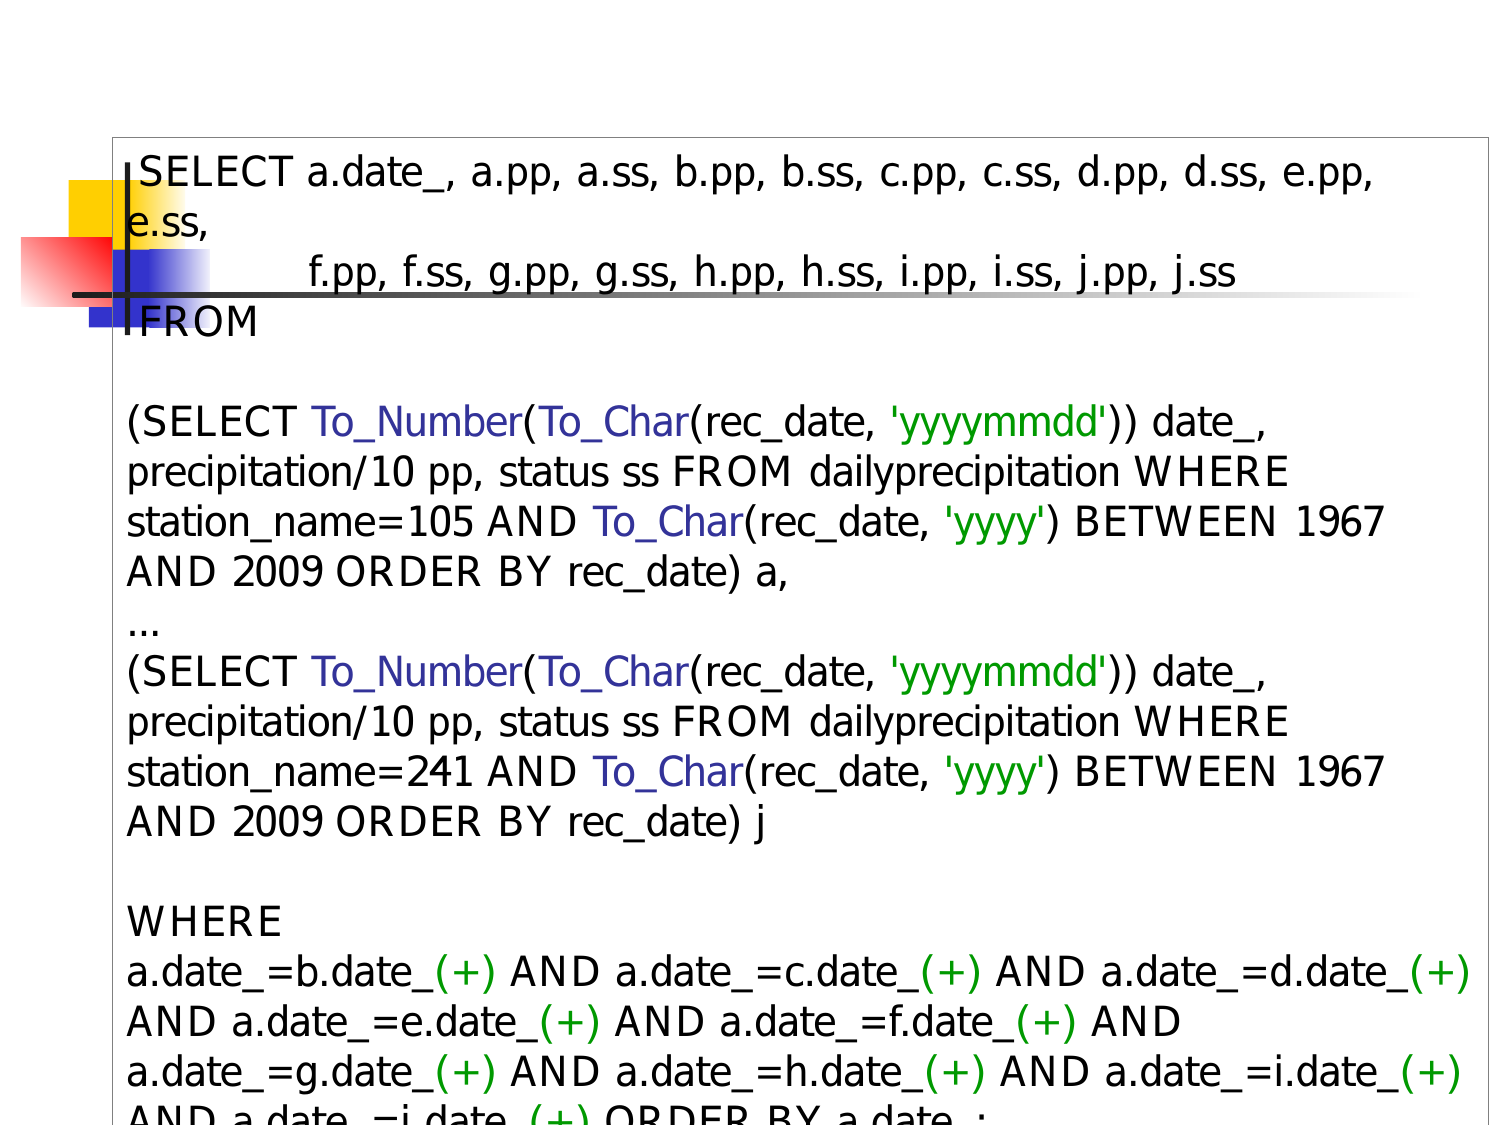

SELECT a.date_, a.pp, a.ss, b.pp, b.ss, c.pp, c.ss, d.pp, d.ss, e.pp, e.ss,
              f.pp, f.ss, g.pp, g.ss, h.pp, h.ss, i.pp, i.ss, j.pp, j.ss
 FROM

(SELECT To_Number(To_Char(rec_date, 'yyyymmdd')) date_, precipitation/10 pp, status ss FROM dailyprecipitation WHERE station_name=105 AND To_Char(rec_date, 'yyyy') BETWEEN 1967 AND 2009 ORDER BY rec_date) a,
…
(SELECT To_Number(To_Char(rec_date, 'yyyymmdd')) date_, precipitation/10 pp, status ss FROM dailyprecipitation WHERE station_name=241 AND To_Char(rec_date, 'yyyy') BETWEEN 1967 AND 2009 ORDER BY rec_date) j

WHERE
a.date_=b.date_(+) AND a.date_=c.date_(+) AND a.date_=d.date_(+) AND a.date_=e.date_(+) AND a.date_=f.date_(+) AND a.date_=g.date_(+) AND a.date_=h.date_(+) AND a.date_=i.date_(+) AND a.date_=j.date_(+) ORDER BY a.date_;